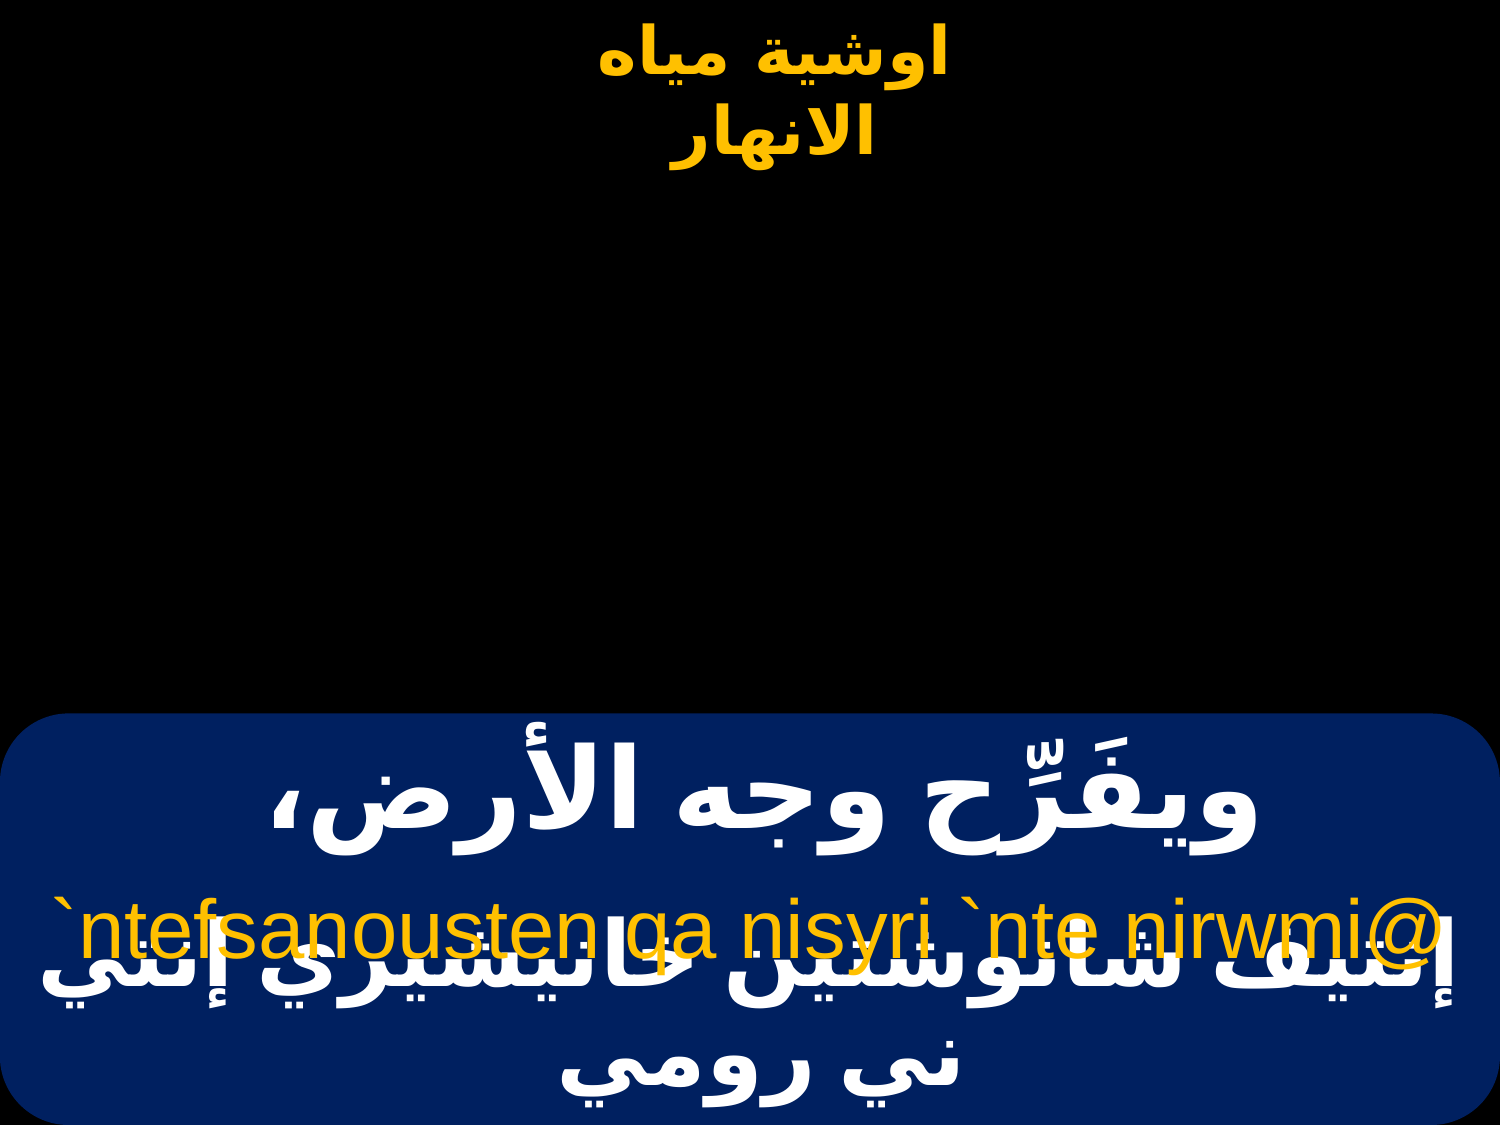

# ويفَرِّح وجه الأرض،
`ntefsanousten qa nisyri `nte nirwmi@
إنتيف شانوشتين خانيشيري إنتي ني رومي